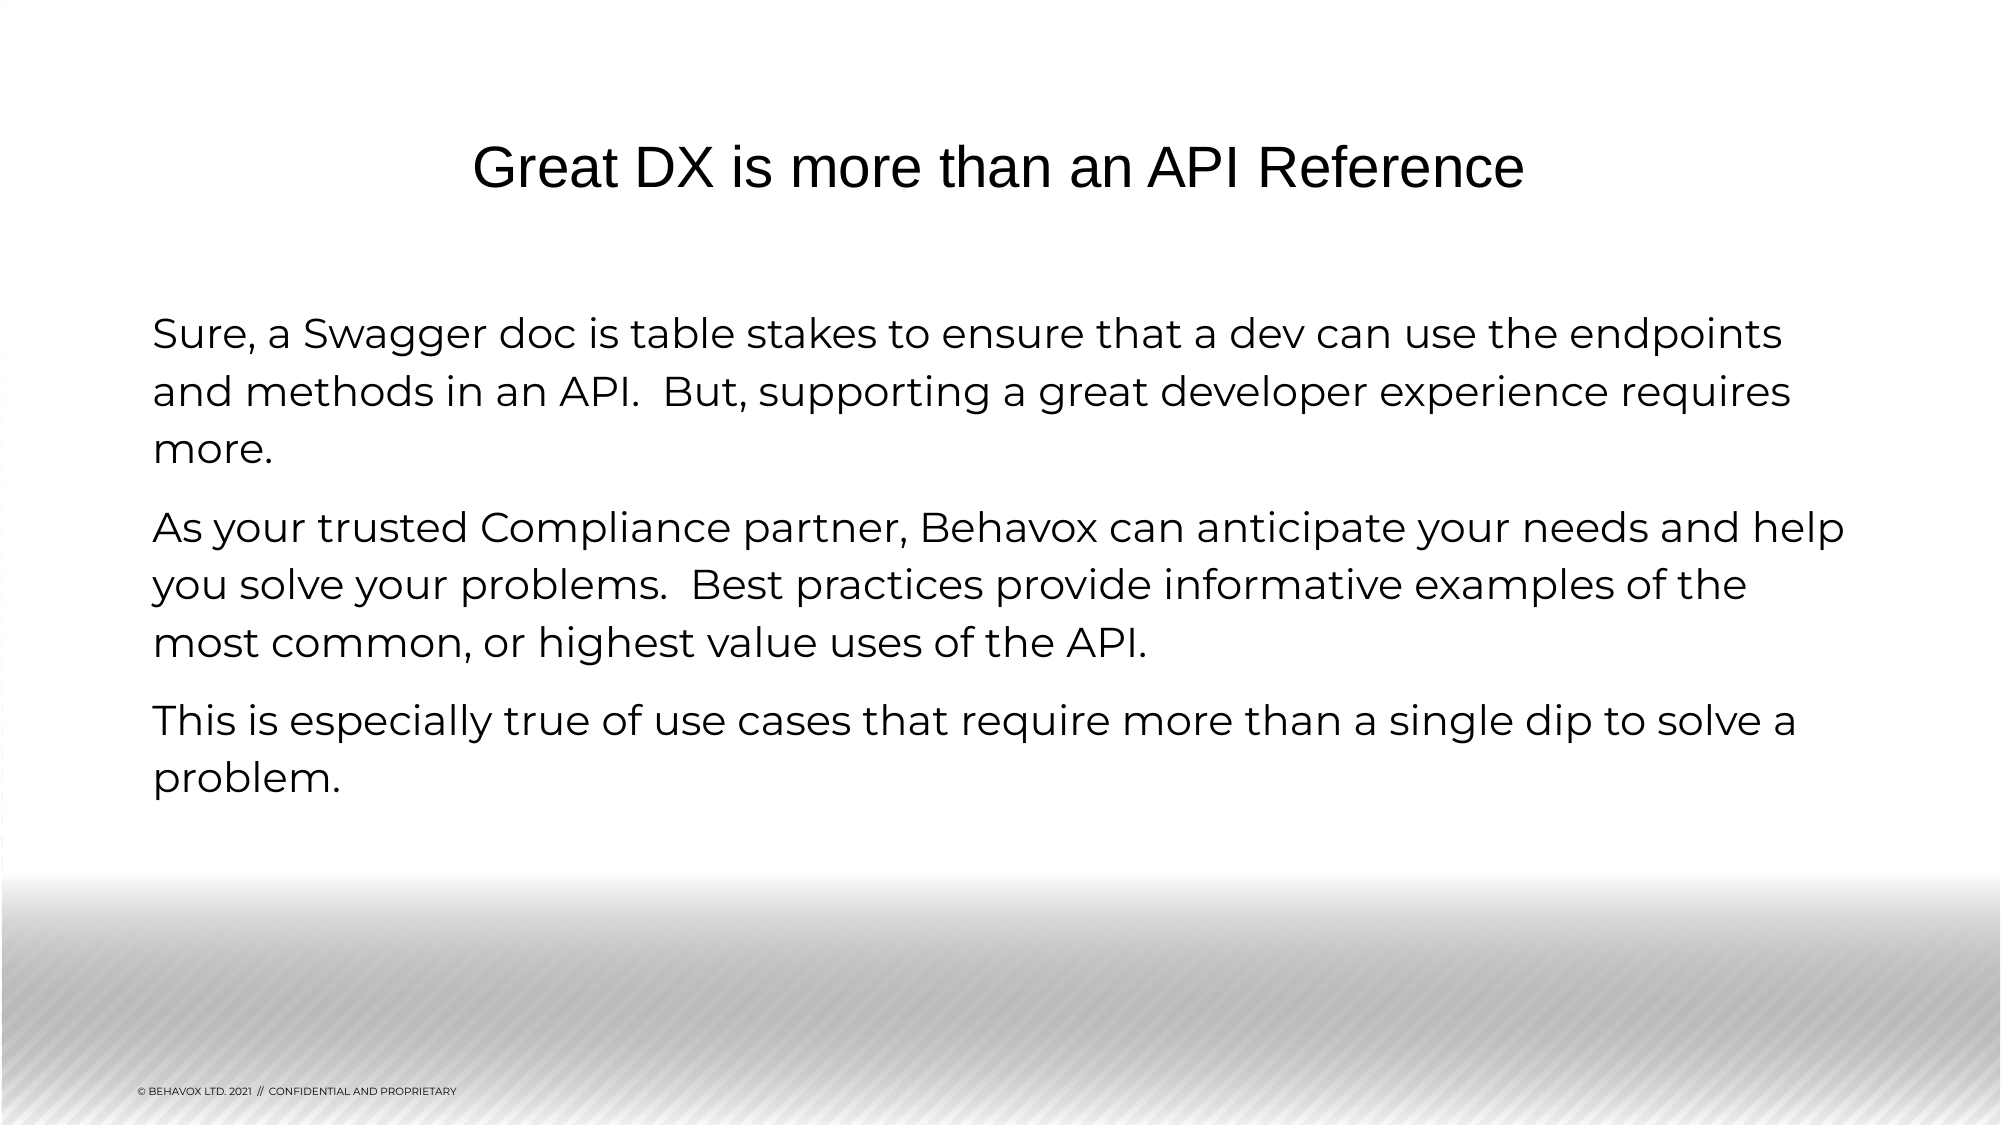

# Great DX is more than an API Reference
Sure, a Swagger doc is table stakes to ensure that a dev can use the endpoints and methods in an API.  But, supporting a great developer experience requires more.
As your trusted Compliance partner, Behavox can anticipate your needs and help you solve your problems.  Best practices provide informative examples of the most common, or highest value uses of the API.
This is especially true of use cases that require more than a single dip to solve a problem.